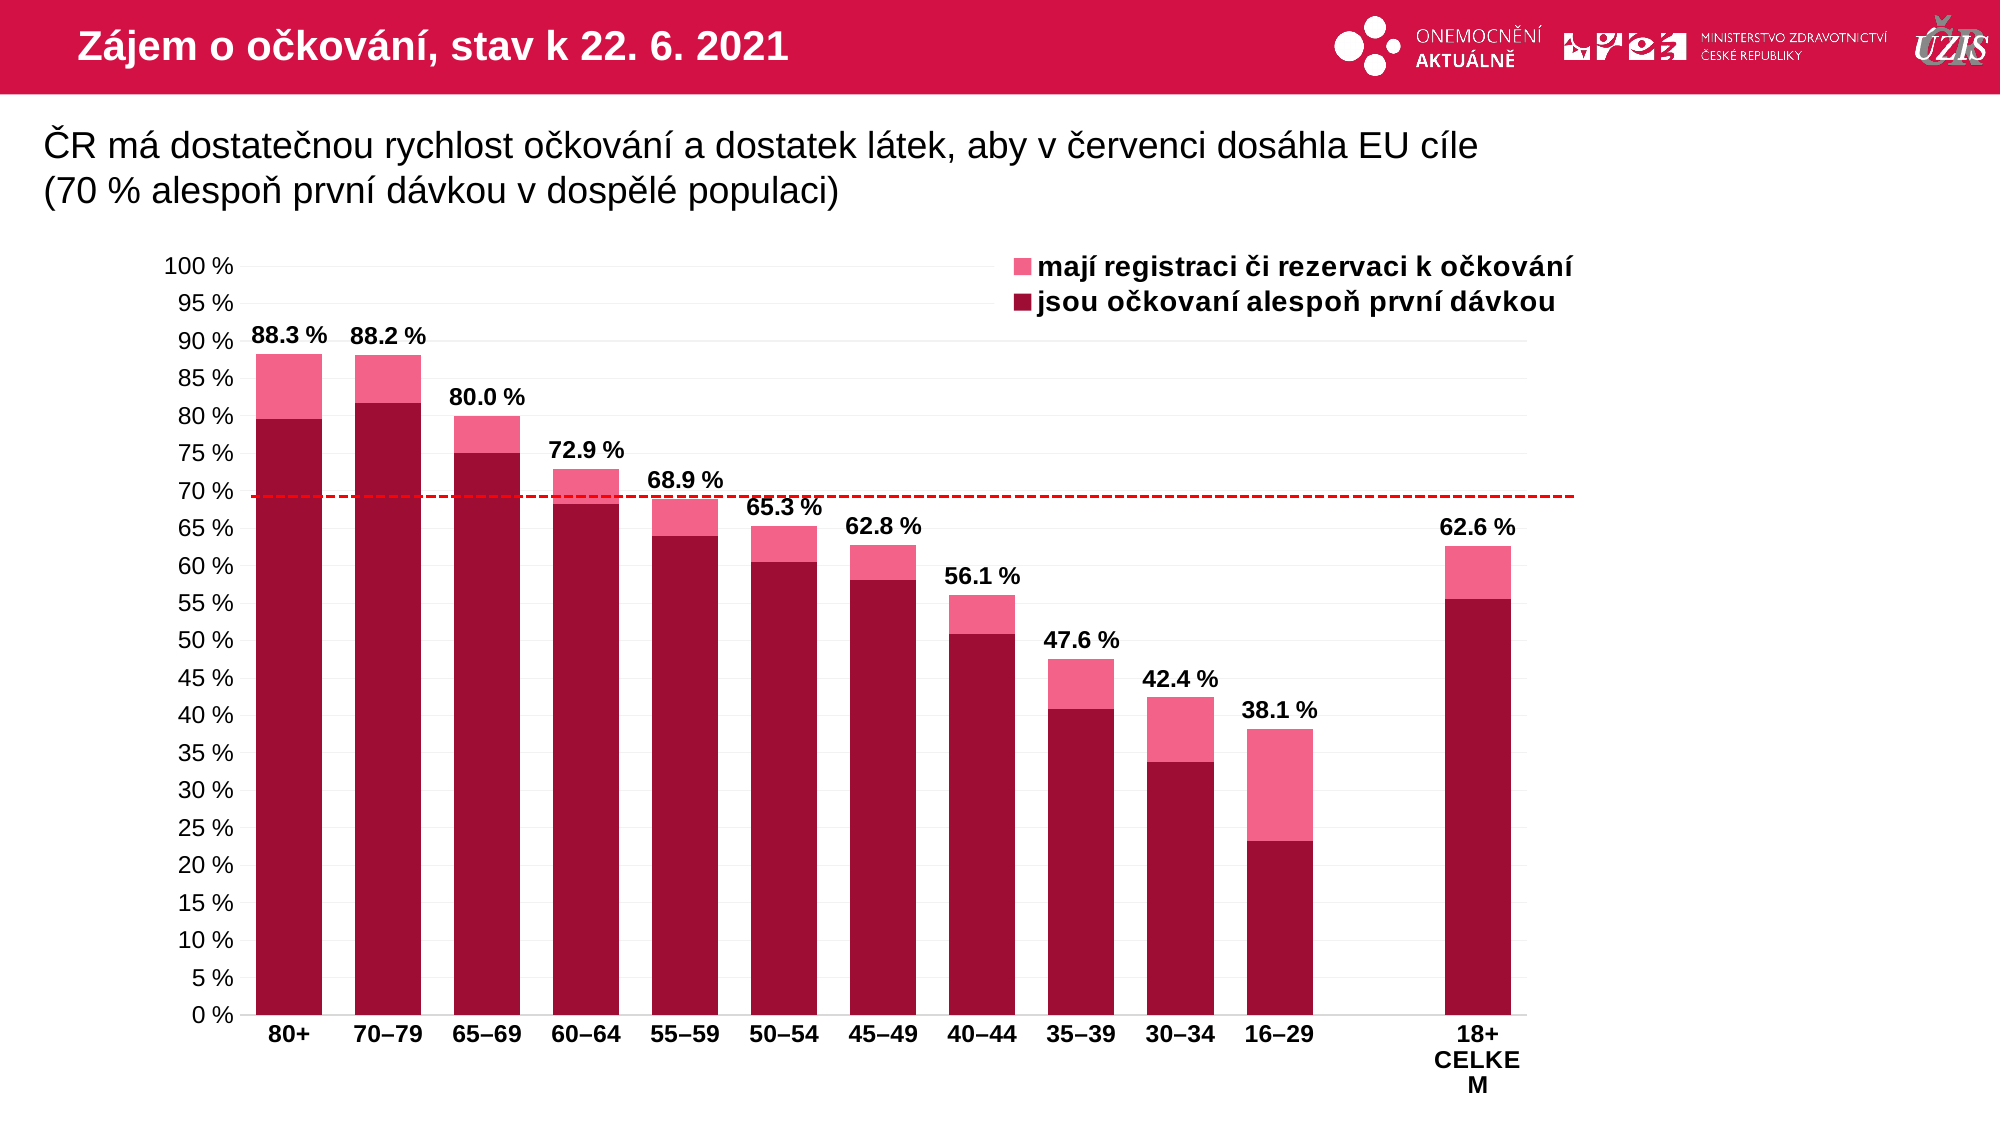

# Zájem o očkování, stav k 22. 6. 2021
ČR má dostatečnou rychlost očkování a dostatek látek, aby v červenci dosáhla EU cíle
(70 % alespoň první dávkou v dospělé populaci)

### Chart

| Category | mají registraci či rezervaci k očkování | jsou očkovaní alespoň první dávkou |
|---|---|---|
| 80+ | 88.29945 | 79.5223071 |
| 70–79 | 88.18407 | 81.6625545 |
| 65–69 | 79.98433 | 75.1046224 |
| 60–64 | 72.88961 | 68.2158074 |
| 55–59 | 68.8558 | 63.9199502 |
| 50–54 | 65.33484 | 60.4775403 |
| 45–49 | 62.81031 | 58.0812521 |
| 40–44 | 56.09574 | 50.9264867 |
| 35–39 | 47.60616 | 40.8729474 |
| 30–34 | 42.42911 | 33.7997666 |
| 16–29 | 38.14847 | 23.2342354 |
|  | None | None |
| 18+ CELKEM | 62.6049 | 55.5204045 |